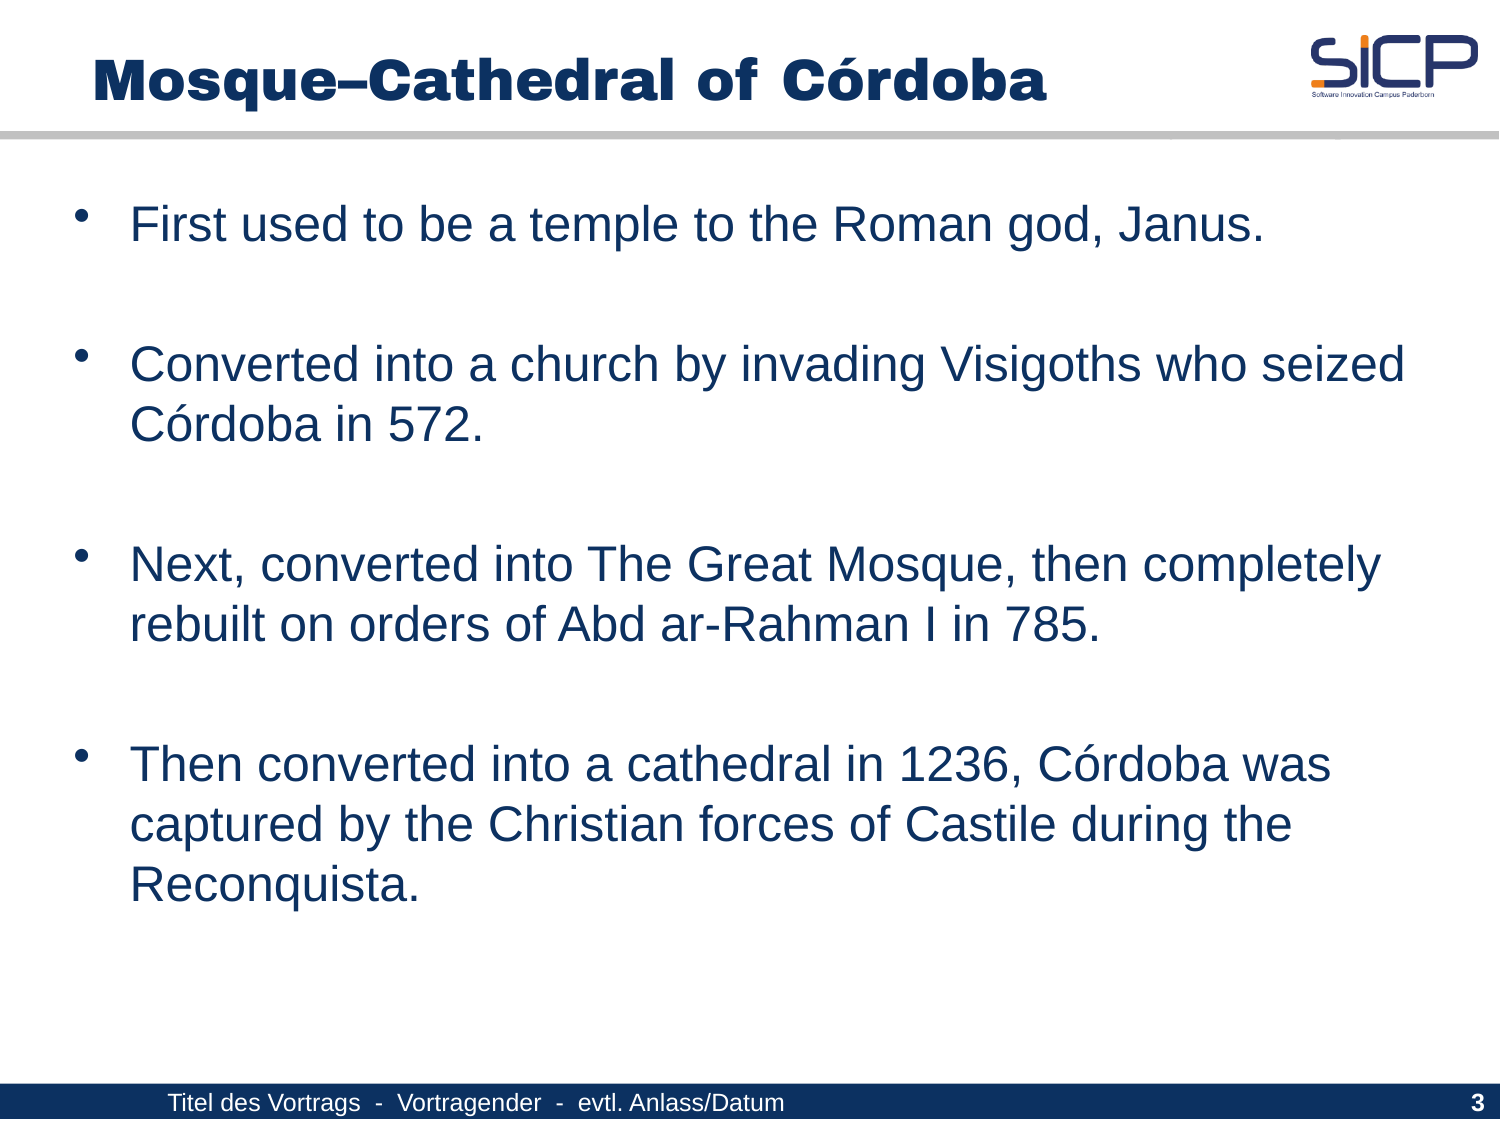

# Mosque–Cathedral of Córdoba
First used to be a temple to the Roman god, Janus.

Converted into a church by invading Visigoths who seized Córdoba in 572.

Next, converted into The Great Mosque, then completely rebuilt on orders of Abd ar-Rahman I in 785.

Then converted into a cathedral in 1236, Córdoba was captured by the Christian forces of Castile during the Reconquista.
Titel des Vortrags  -  Vortragender  -  evtl. Anlass/Datum
3